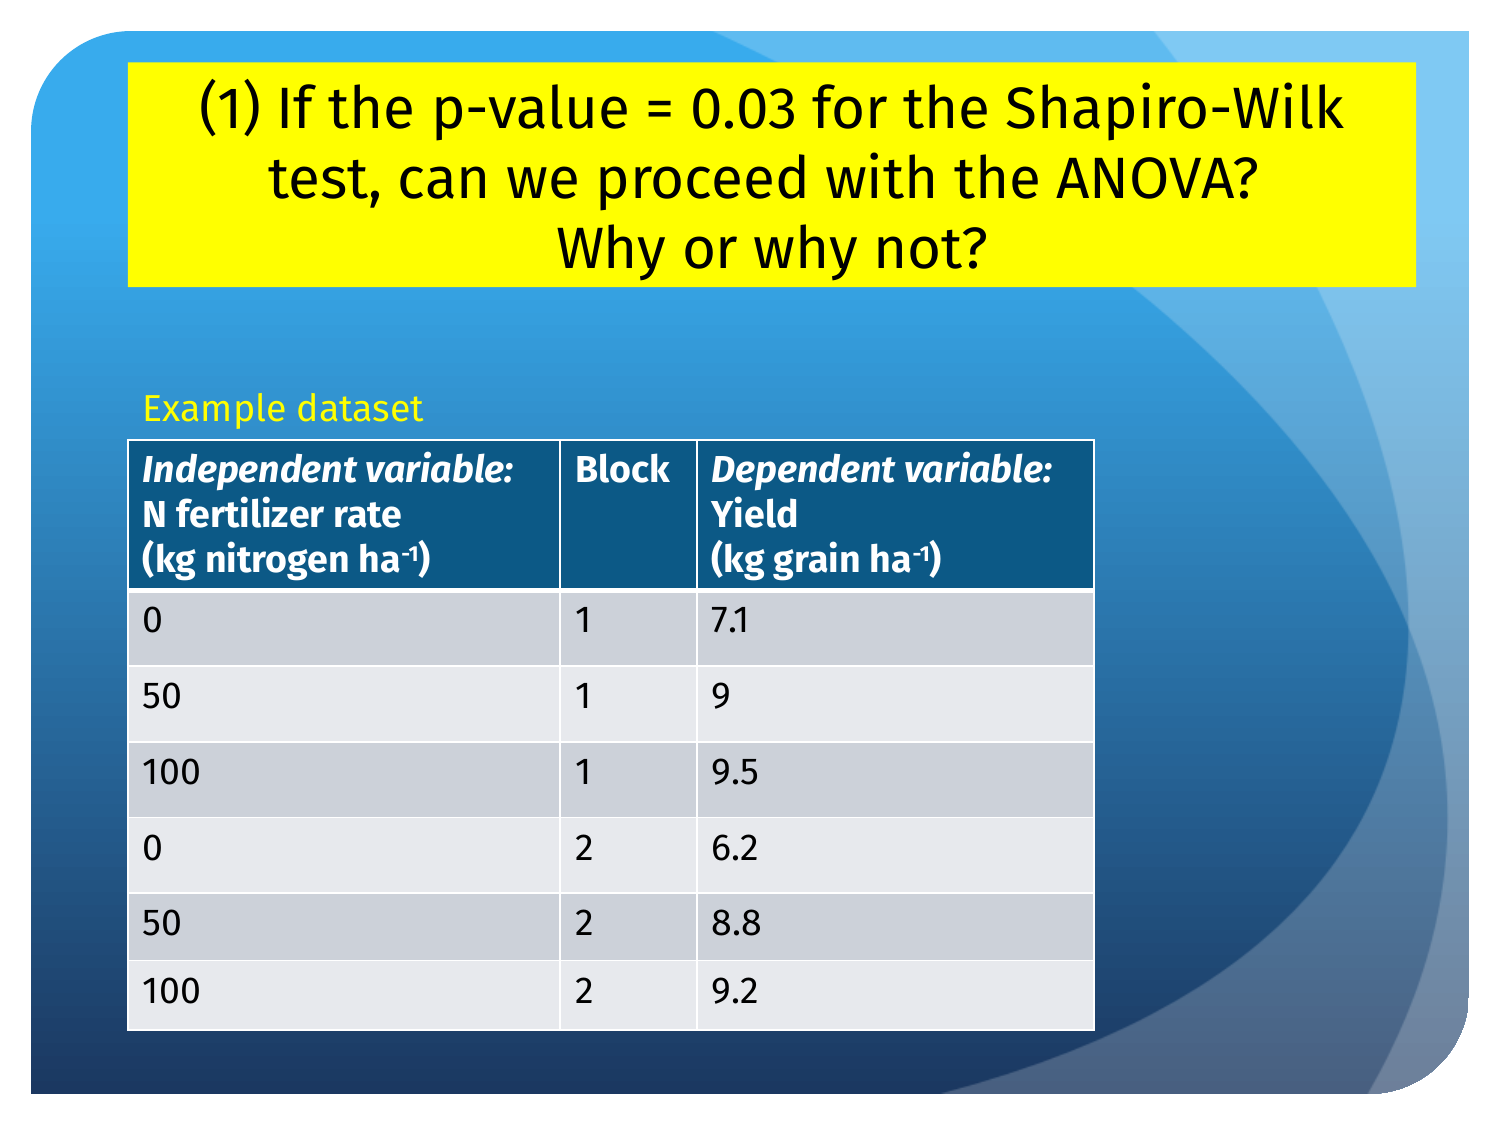

(1) If the p-value = 0.03 for the Shapiro-Wilk test, can we proceed with the ANOVA?
Why or why not?
Example dataset
| Independent variable: N fertilizer rate (kg nitrogen ha-1) | Block | Dependent variable: Yield (kg grain ha-1) |
| --- | --- | --- |
| 0 | 1 | 7.1 |
| 50 | 1 | 9 |
| 100 | 1 | 9.5 |
| 0 | 2 | 6.2 |
| 50 | 2 | 8.8 |
| 100 | 2 | 9.2 |